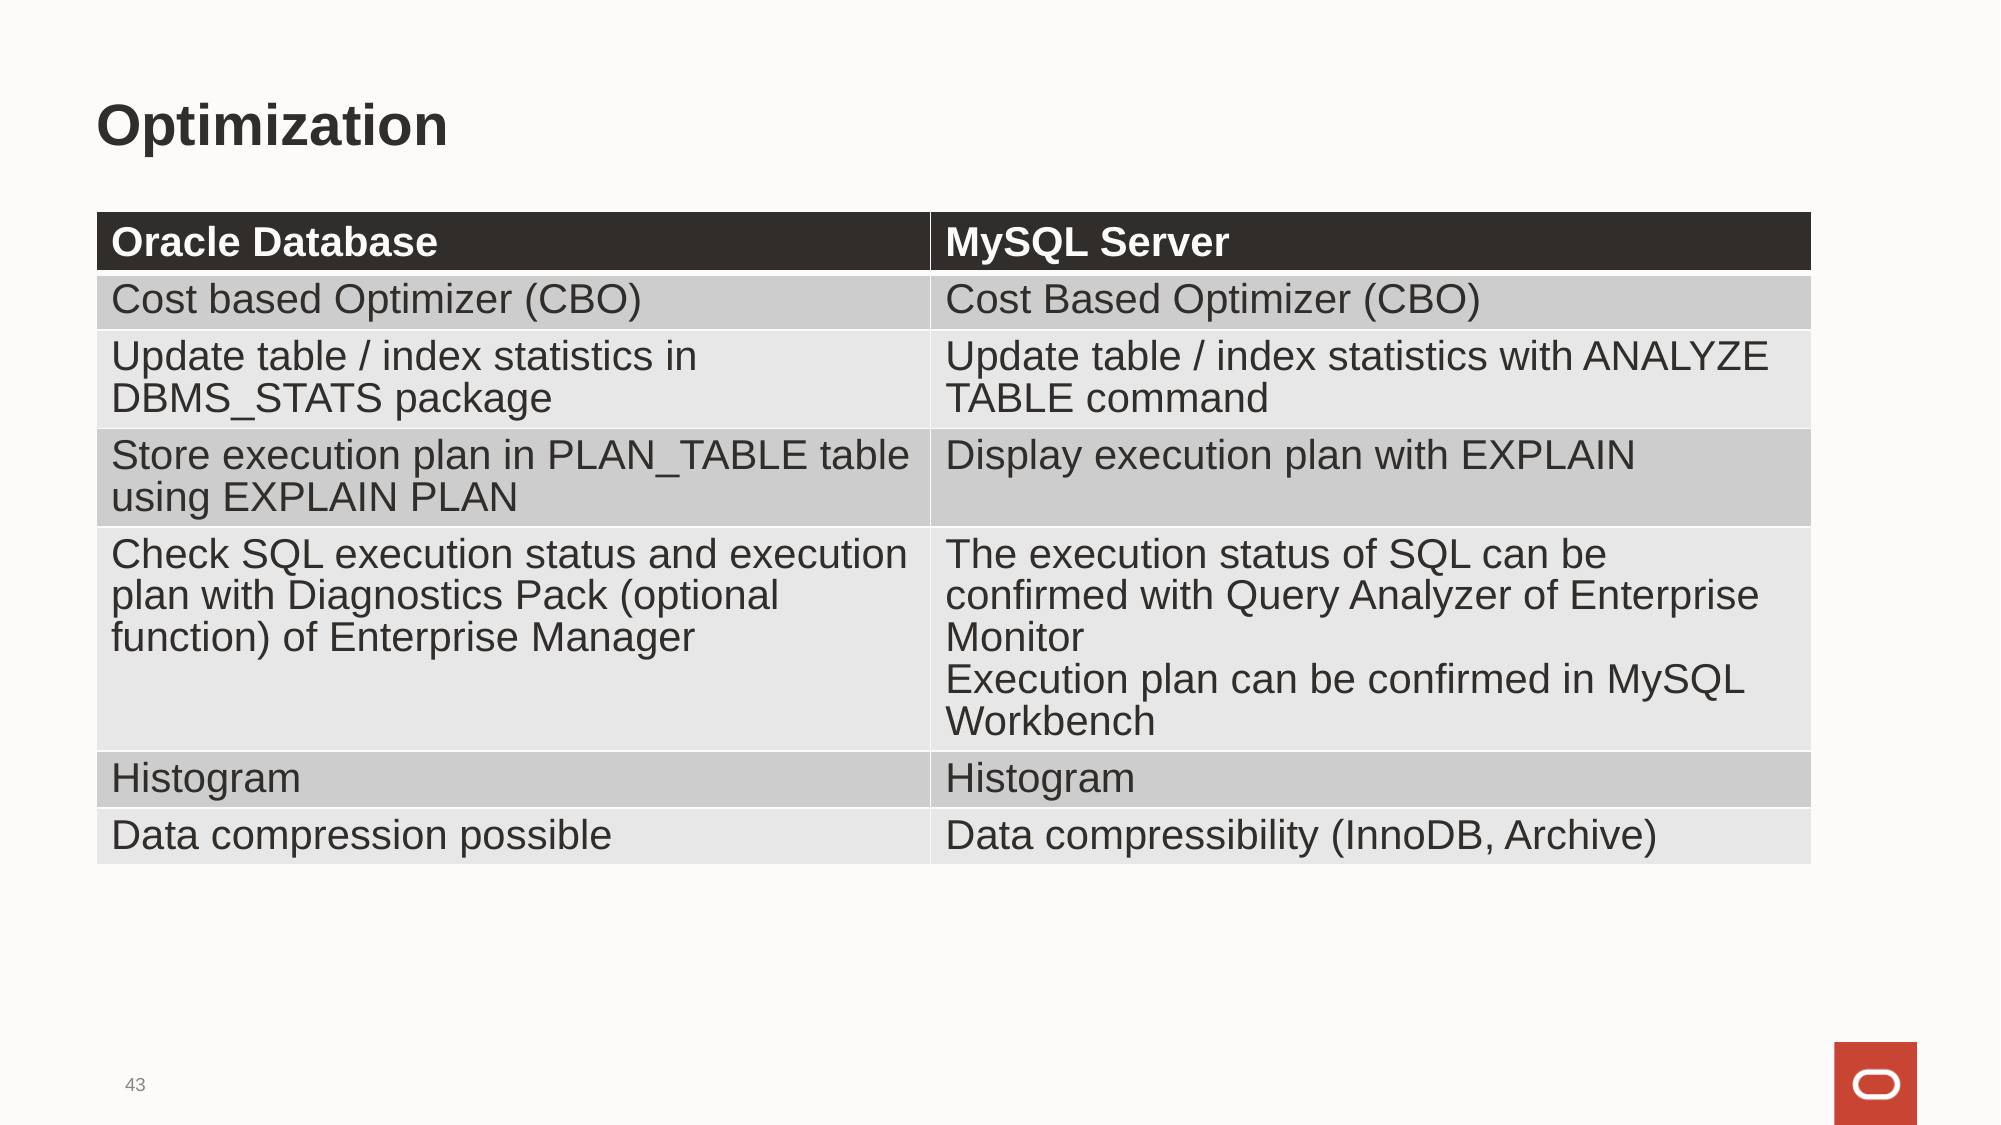

# Optimization
| Oracle Database | MySQL Server |
| --- | --- |
| Cost based Optimizer (CBO) | Cost Based Optimizer (CBO) |
| Update table / index statistics in DBMS\_STATS package | Update table / index statistics with ANALYZE TABLE command |
| Store execution plan in PLAN\_TABLE table using EXPLAIN PLAN | Display execution plan with EXPLAIN |
| Check SQL execution status and execution plan with Diagnostics Pack (optional function) of Enterprise Manager | The execution status of SQL can be confirmed with Query Analyzer of Enterprise Monitor Execution plan can be confirmed in MySQL Workbench |
| Histogram | Histogram |
| Data compression possible | Data compressibility (InnoDB, Archive) |
43